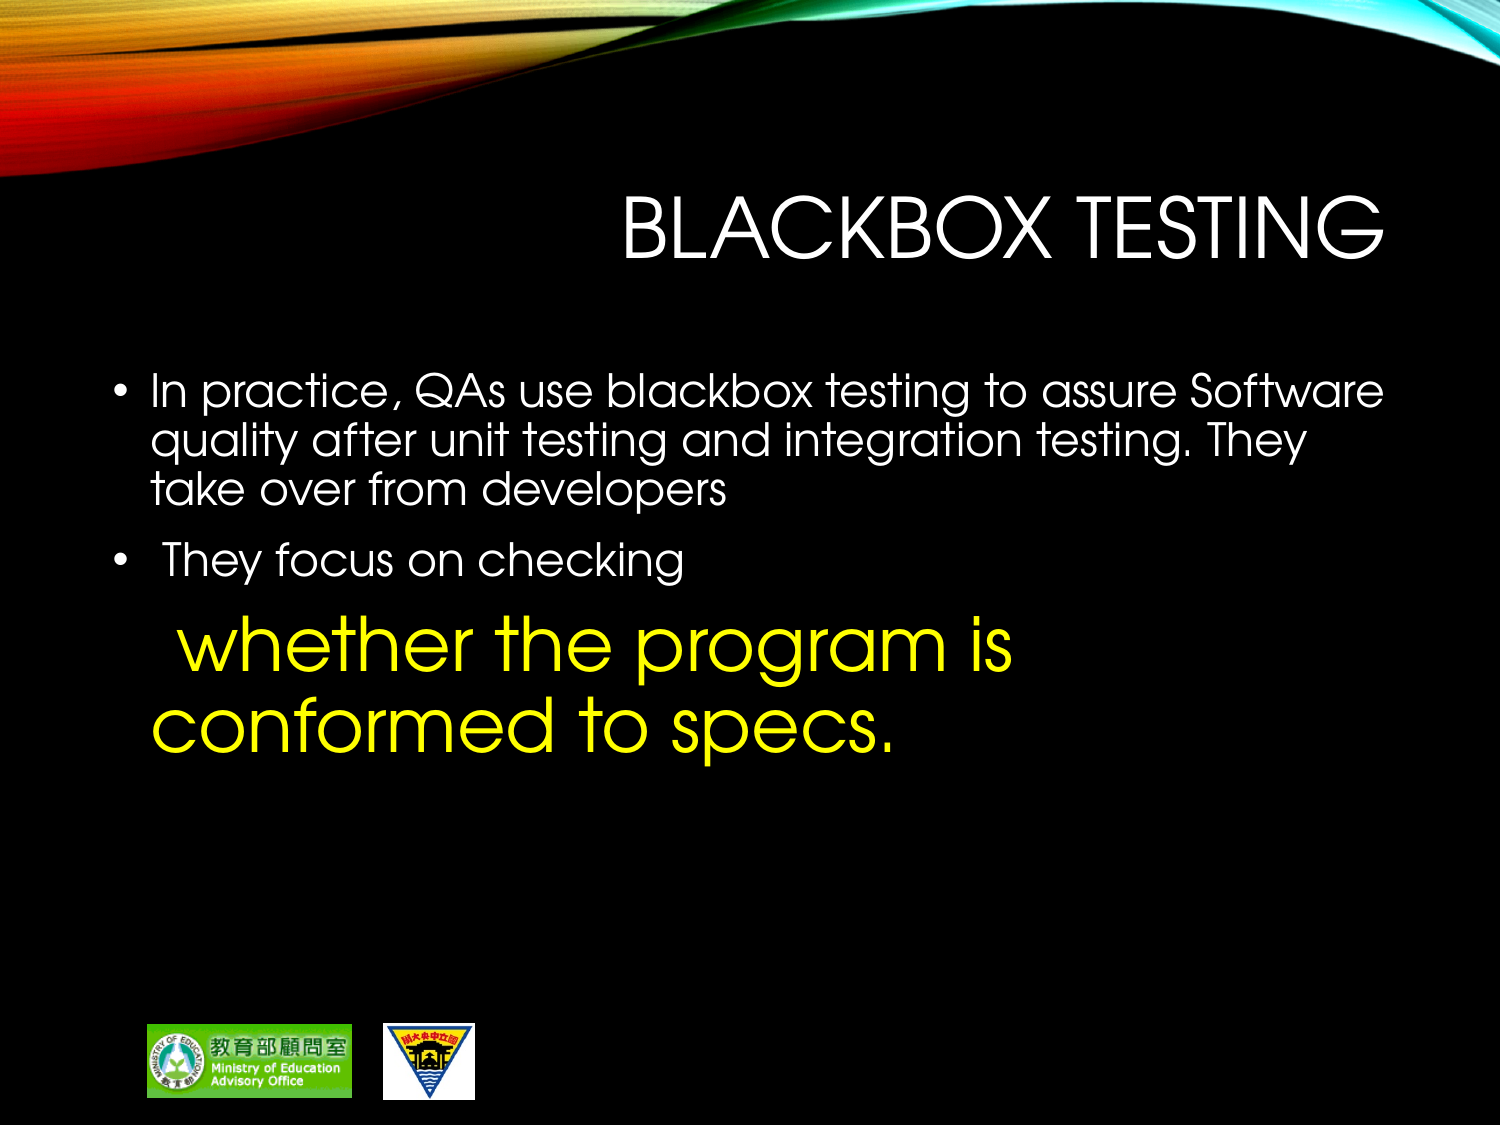

# BlackBox Testing
In practice, QAs use blackbox testing to assure Software quality after unit testing and integration testing. They take over from developers
 They focus on checking
     whether the program is conformed to specs.